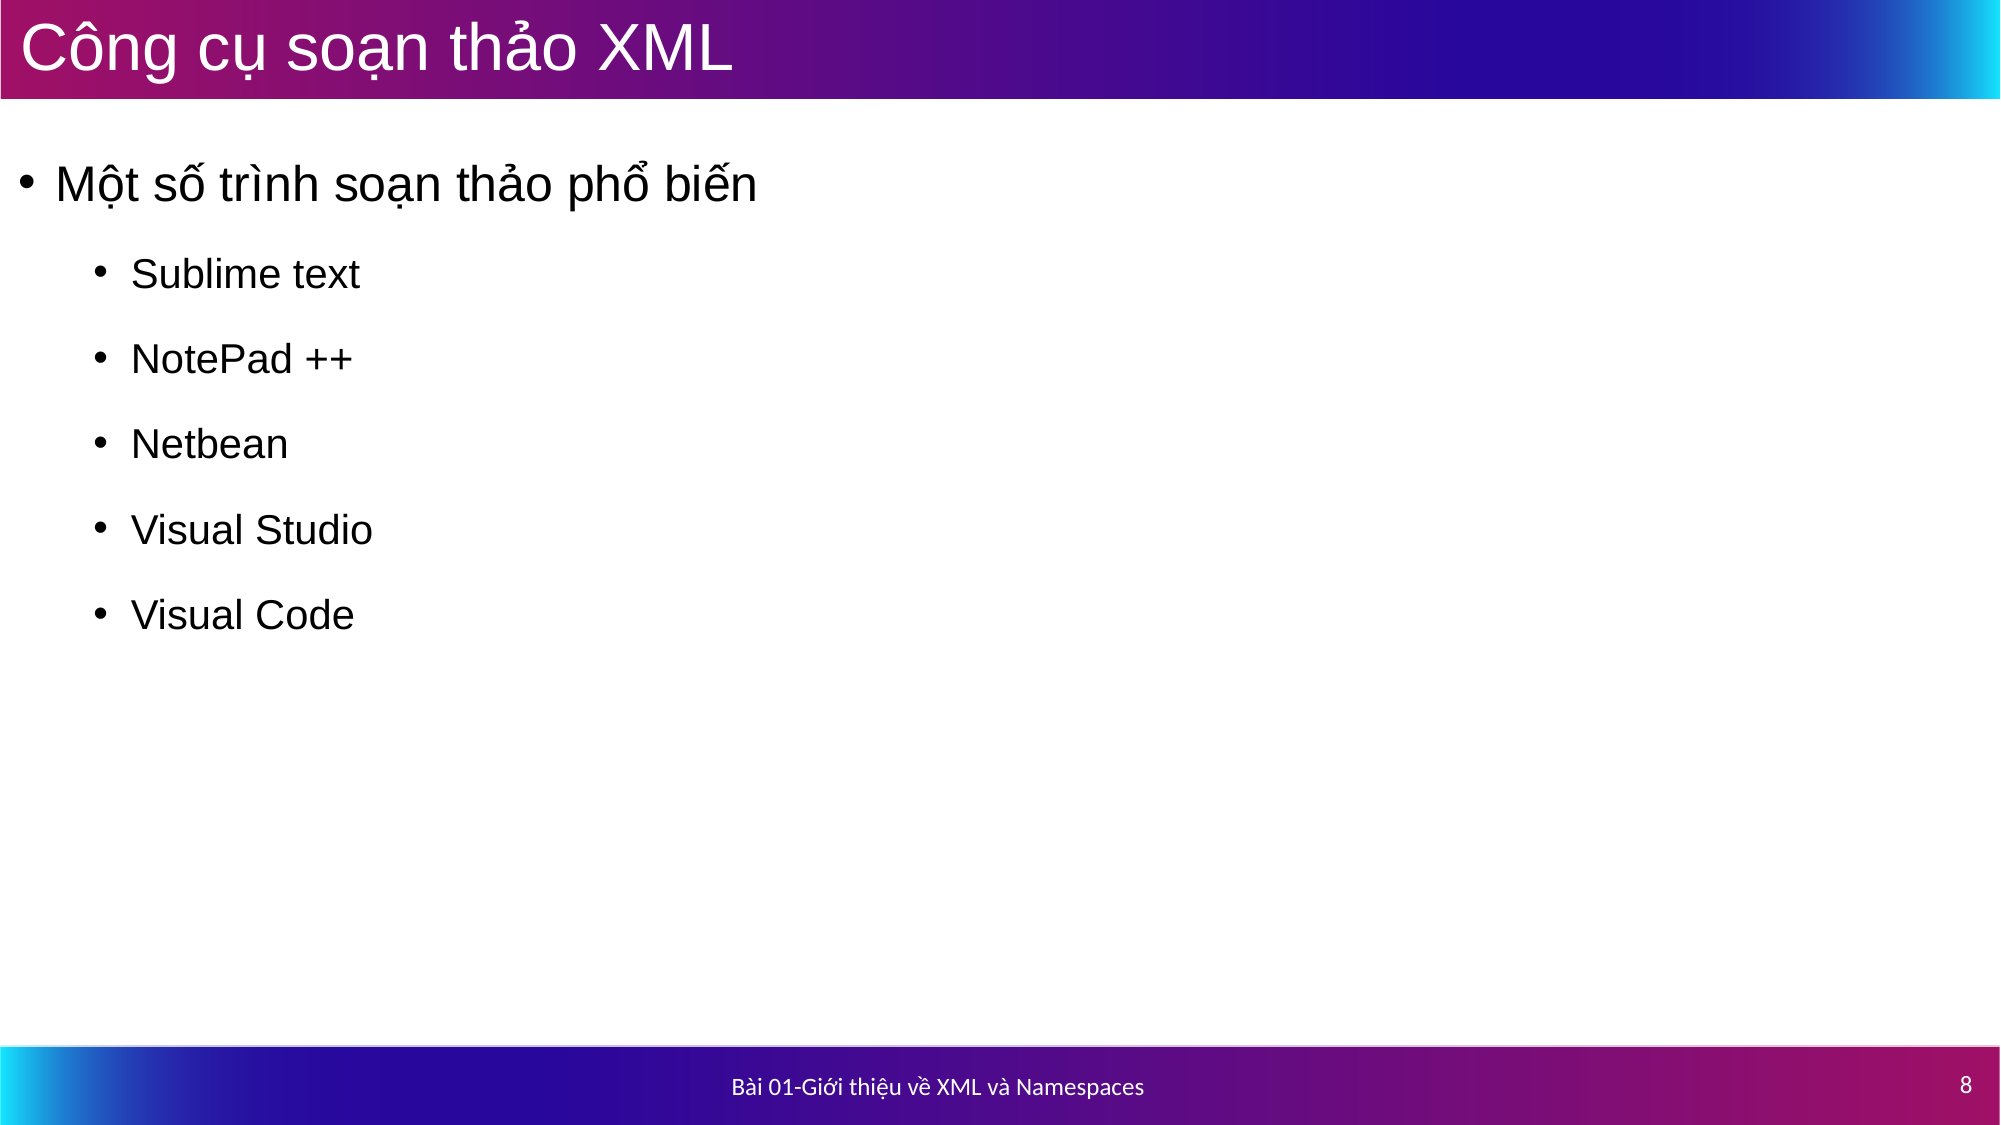

# Công cụ soạn thảo XML
Một số trình soạn thảo phổ biến
Sublime text
NotePad ++
Netbean
Visual Studio
Visual Code
8
Bài 01-Giới thiệu về XML và Namespaces